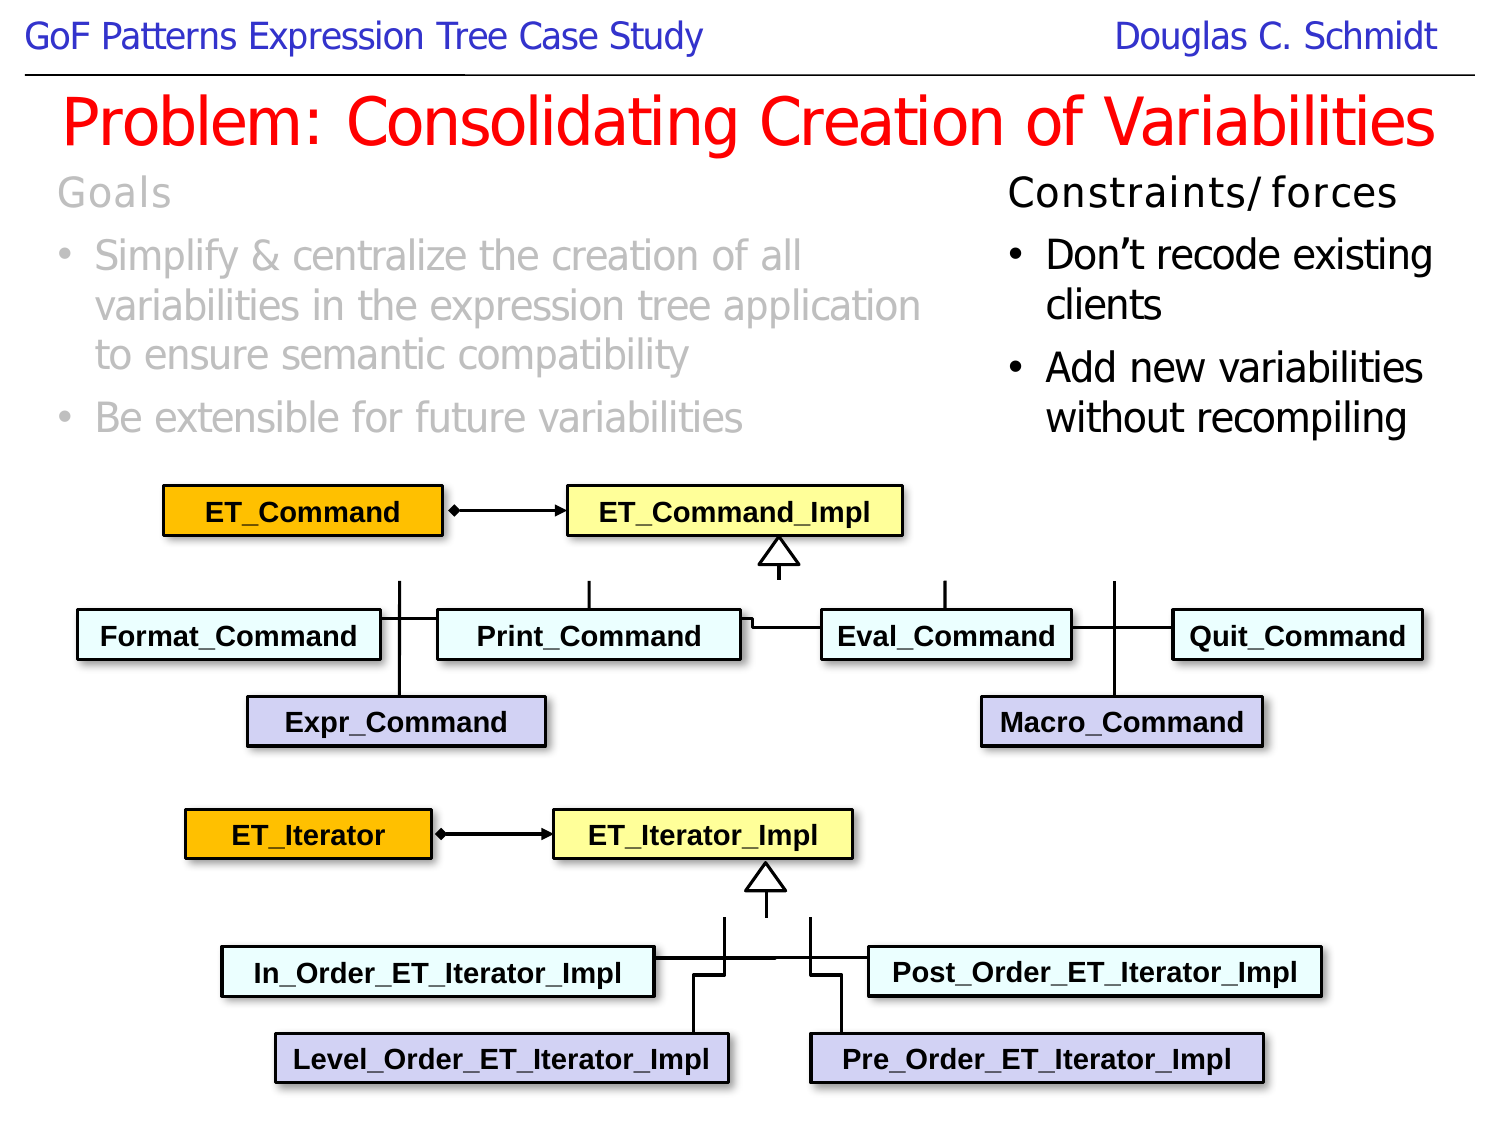

# Problem: Consolidating Creation of Variabilities
Goals
Simplify & centralize the creation of all variabilities in the expression tree application to ensure semantic compatibility
Be extensible for future variabilities
Constraints/forces
Don’t recode existing clients
Add new variabilities without recompiling
ET_Command
ET_Command_Impl

Eval_Command
Quit_Command
Format_Command
Print_Command
Expr_Command
Macro_Command
ET_Iterator
ET_Iterator_Impl

Post_Order_ET_Iterator_Impl
In_Order_ET_Iterator_Impl
Level_Order_ET_Iterator_Impl
Pre_Order_ET_Iterator_Impl